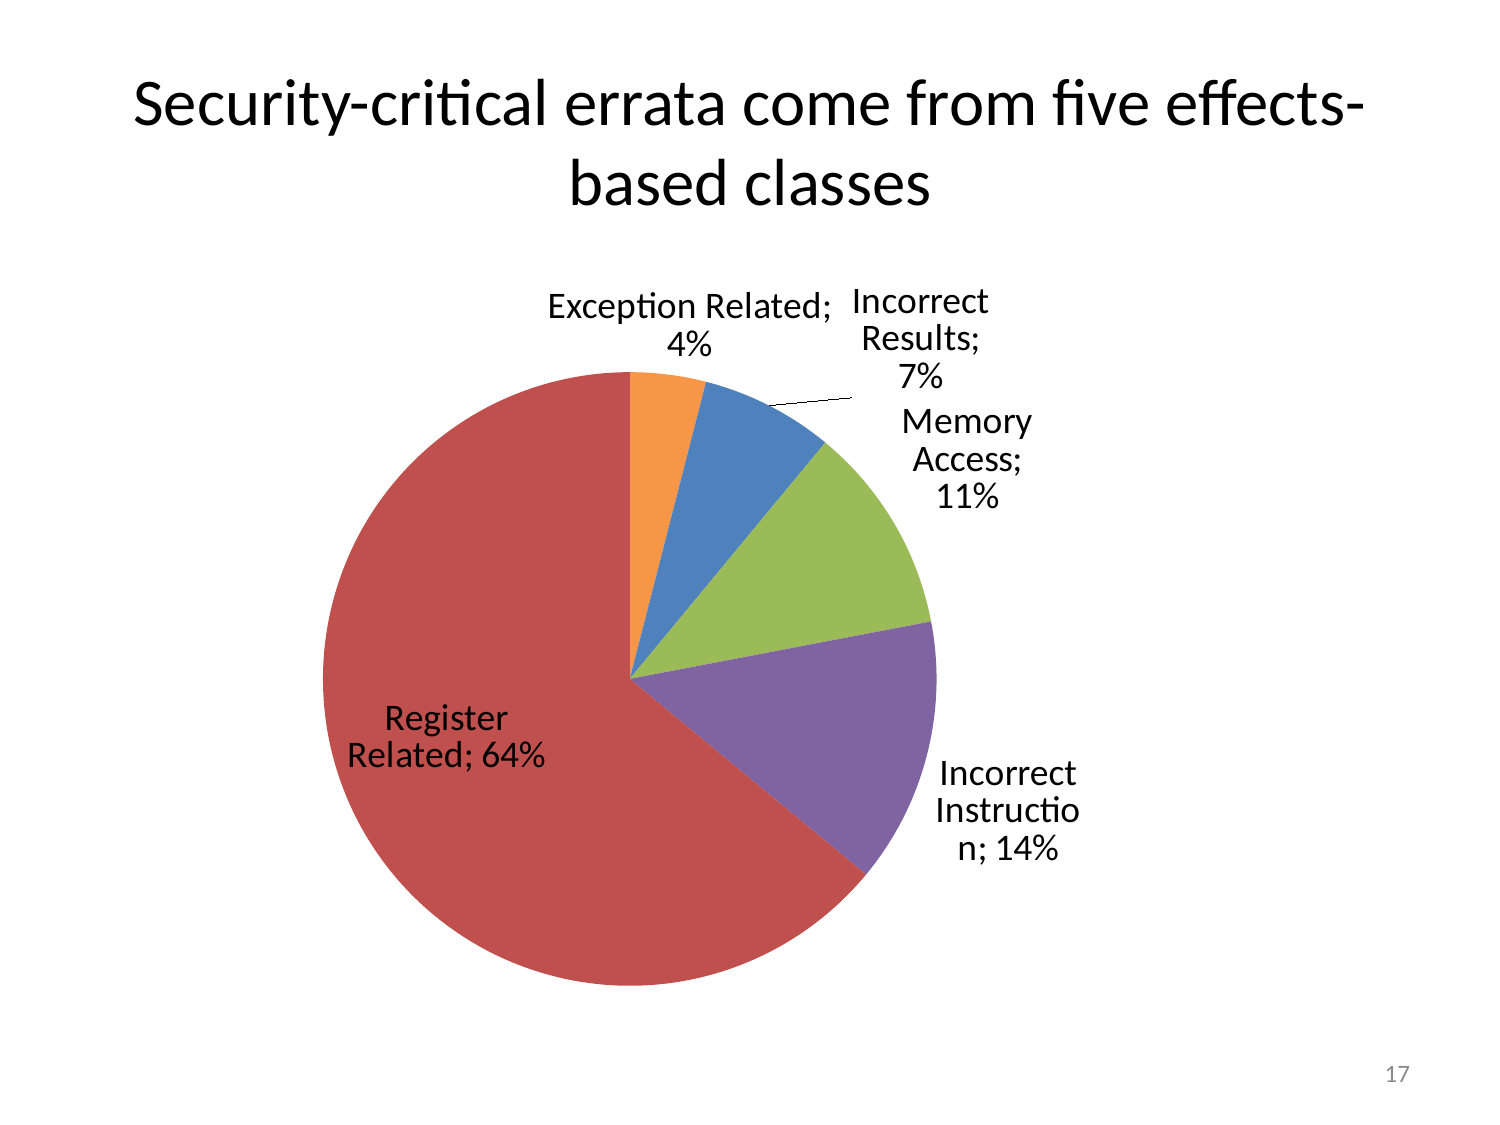

# Security-critical errata come from five effects-based classes

### Chart

| Category | Sales |
|---|---|
| Exception Related | 0.04 |
| Incorrect Results | 0.07 |
| Memory Access | 0.11 |
| Incorrect Instruction | 0.14 |
| Register Related | 0.64 |
17